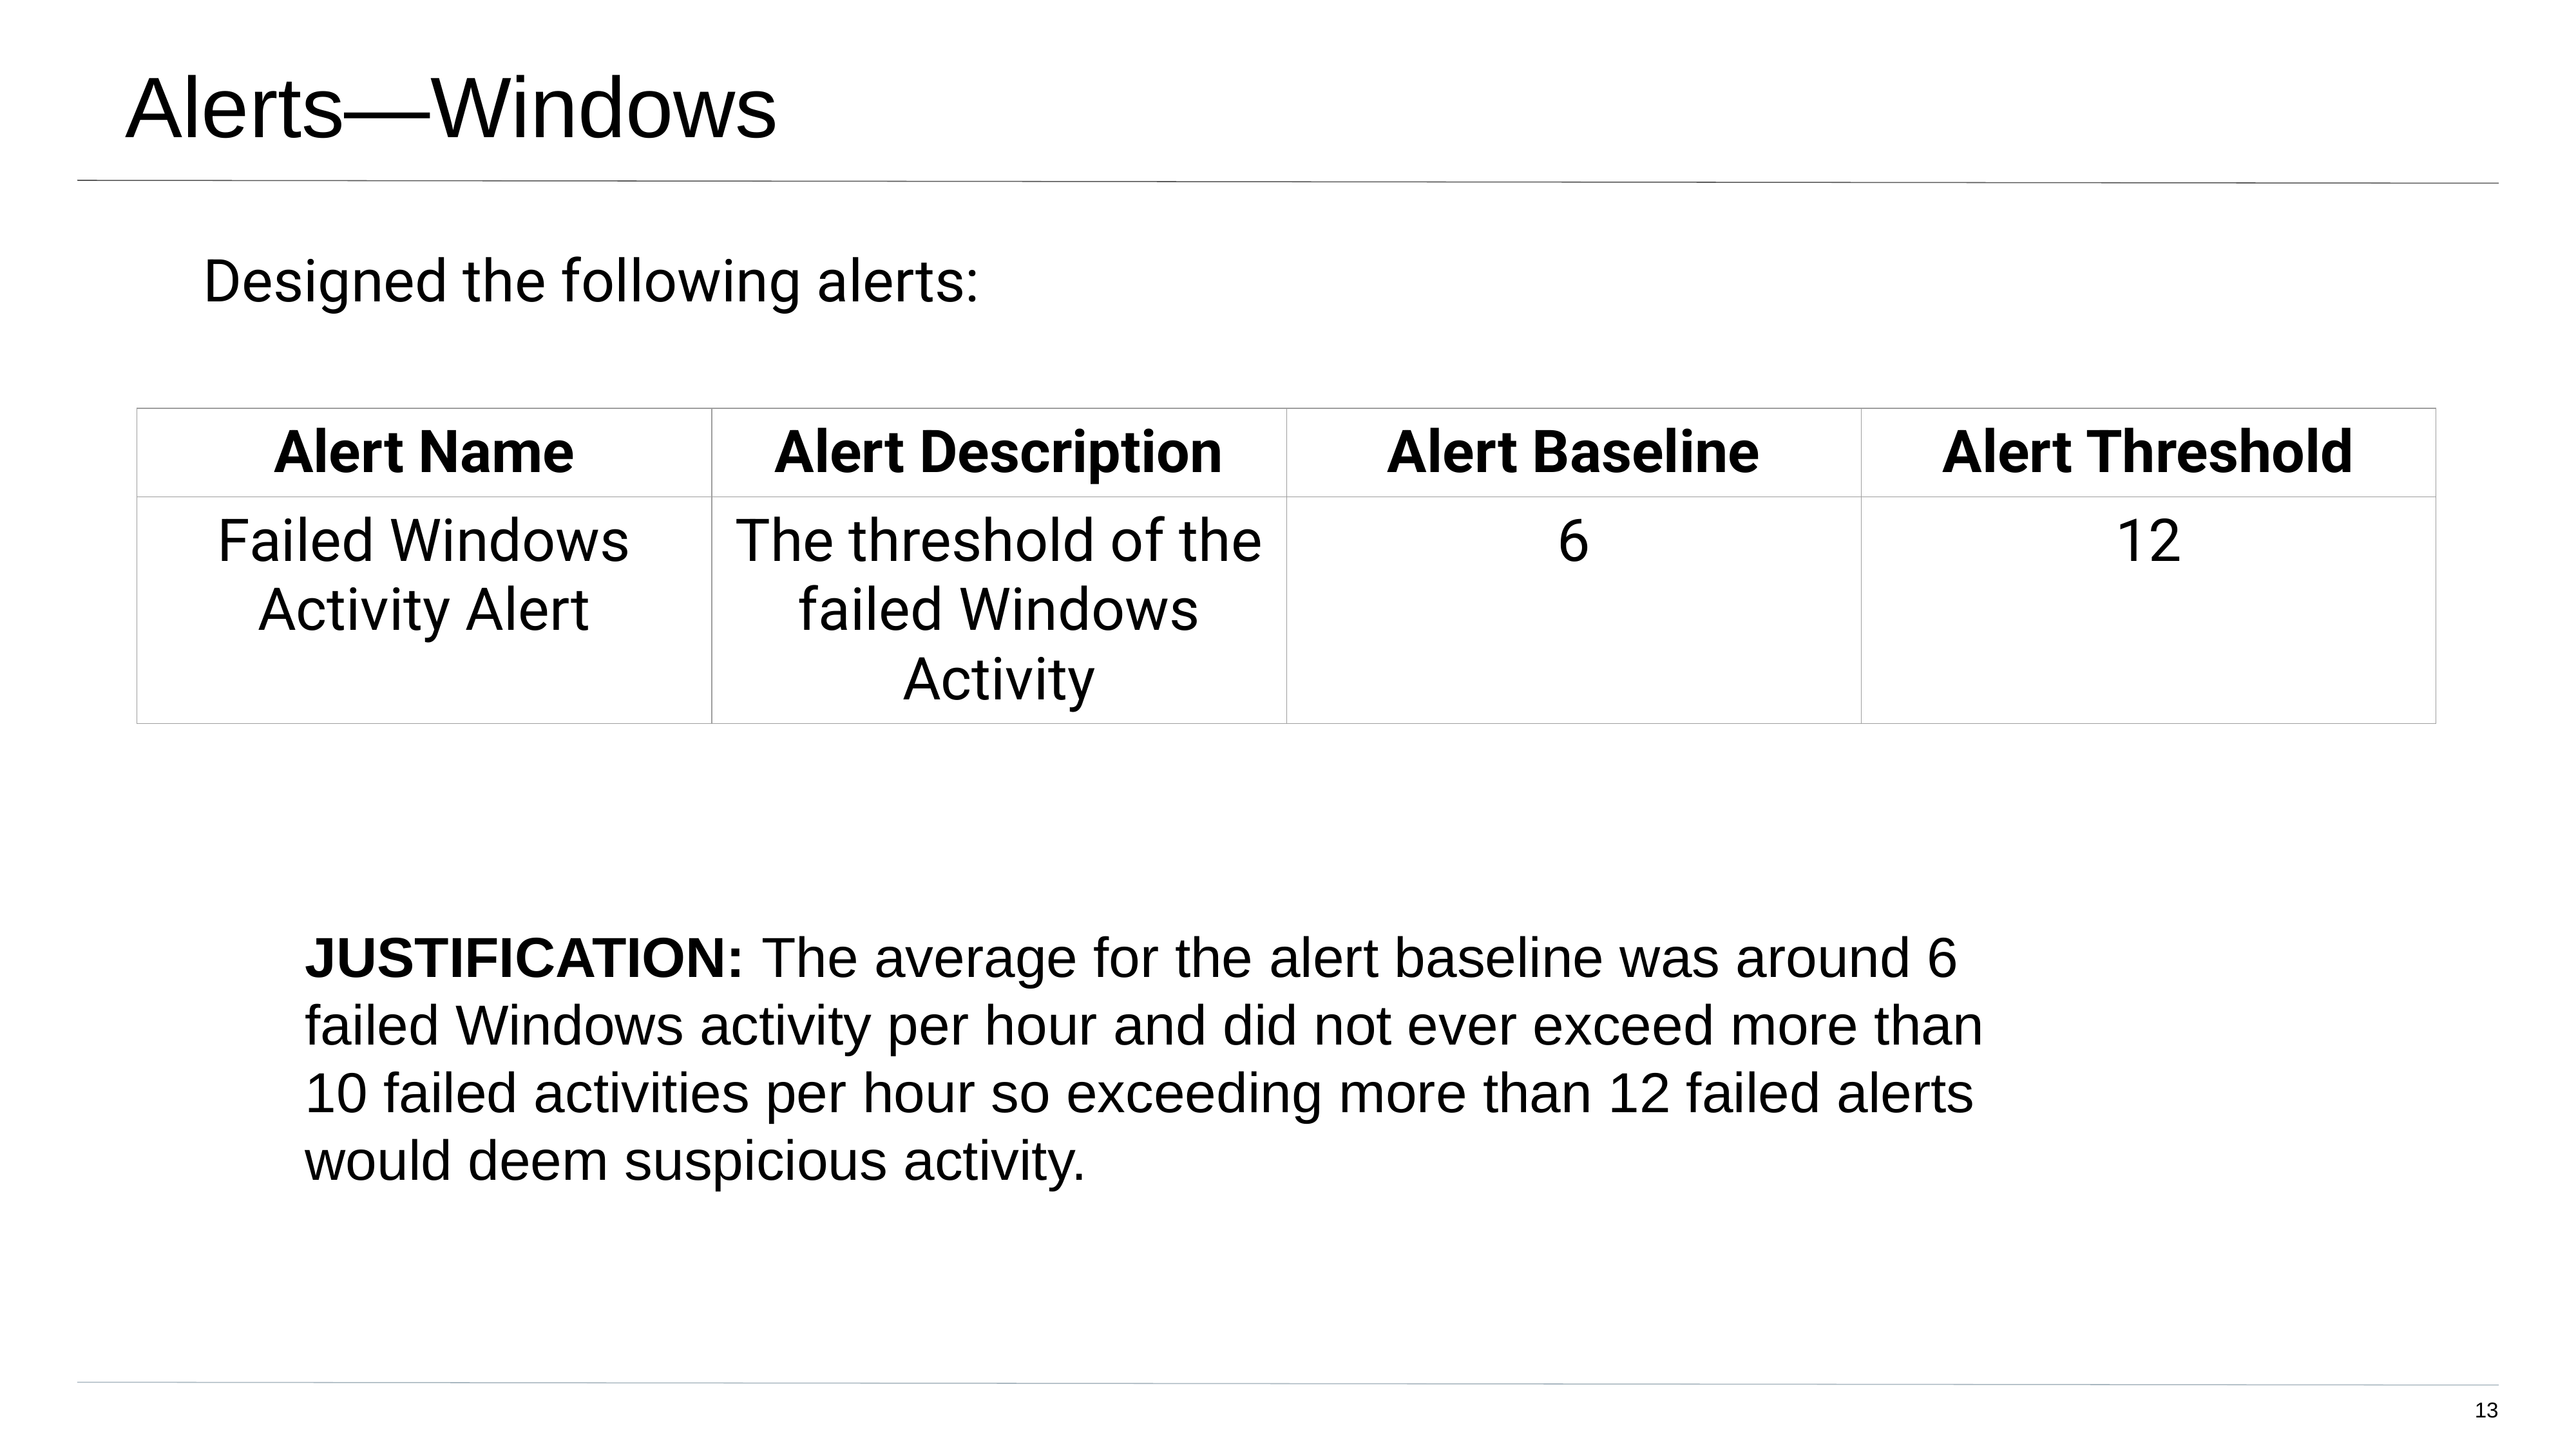

# Alerts—Windows
Designed the following alerts:

| Alert Name | Alert Description | Alert Baseline | Alert Threshold |
| --- | --- | --- | --- |
| Failed Windows Activity Alert | The threshold of the failed Windows Activity | 6 | 12 |
JUSTIFICATION: The average for the alert baseline was around 6 failed Windows activity per hour and did not ever exceed more than 10 failed activities per hour so exceeding more than 12 failed alerts would deem suspicious activity.
13